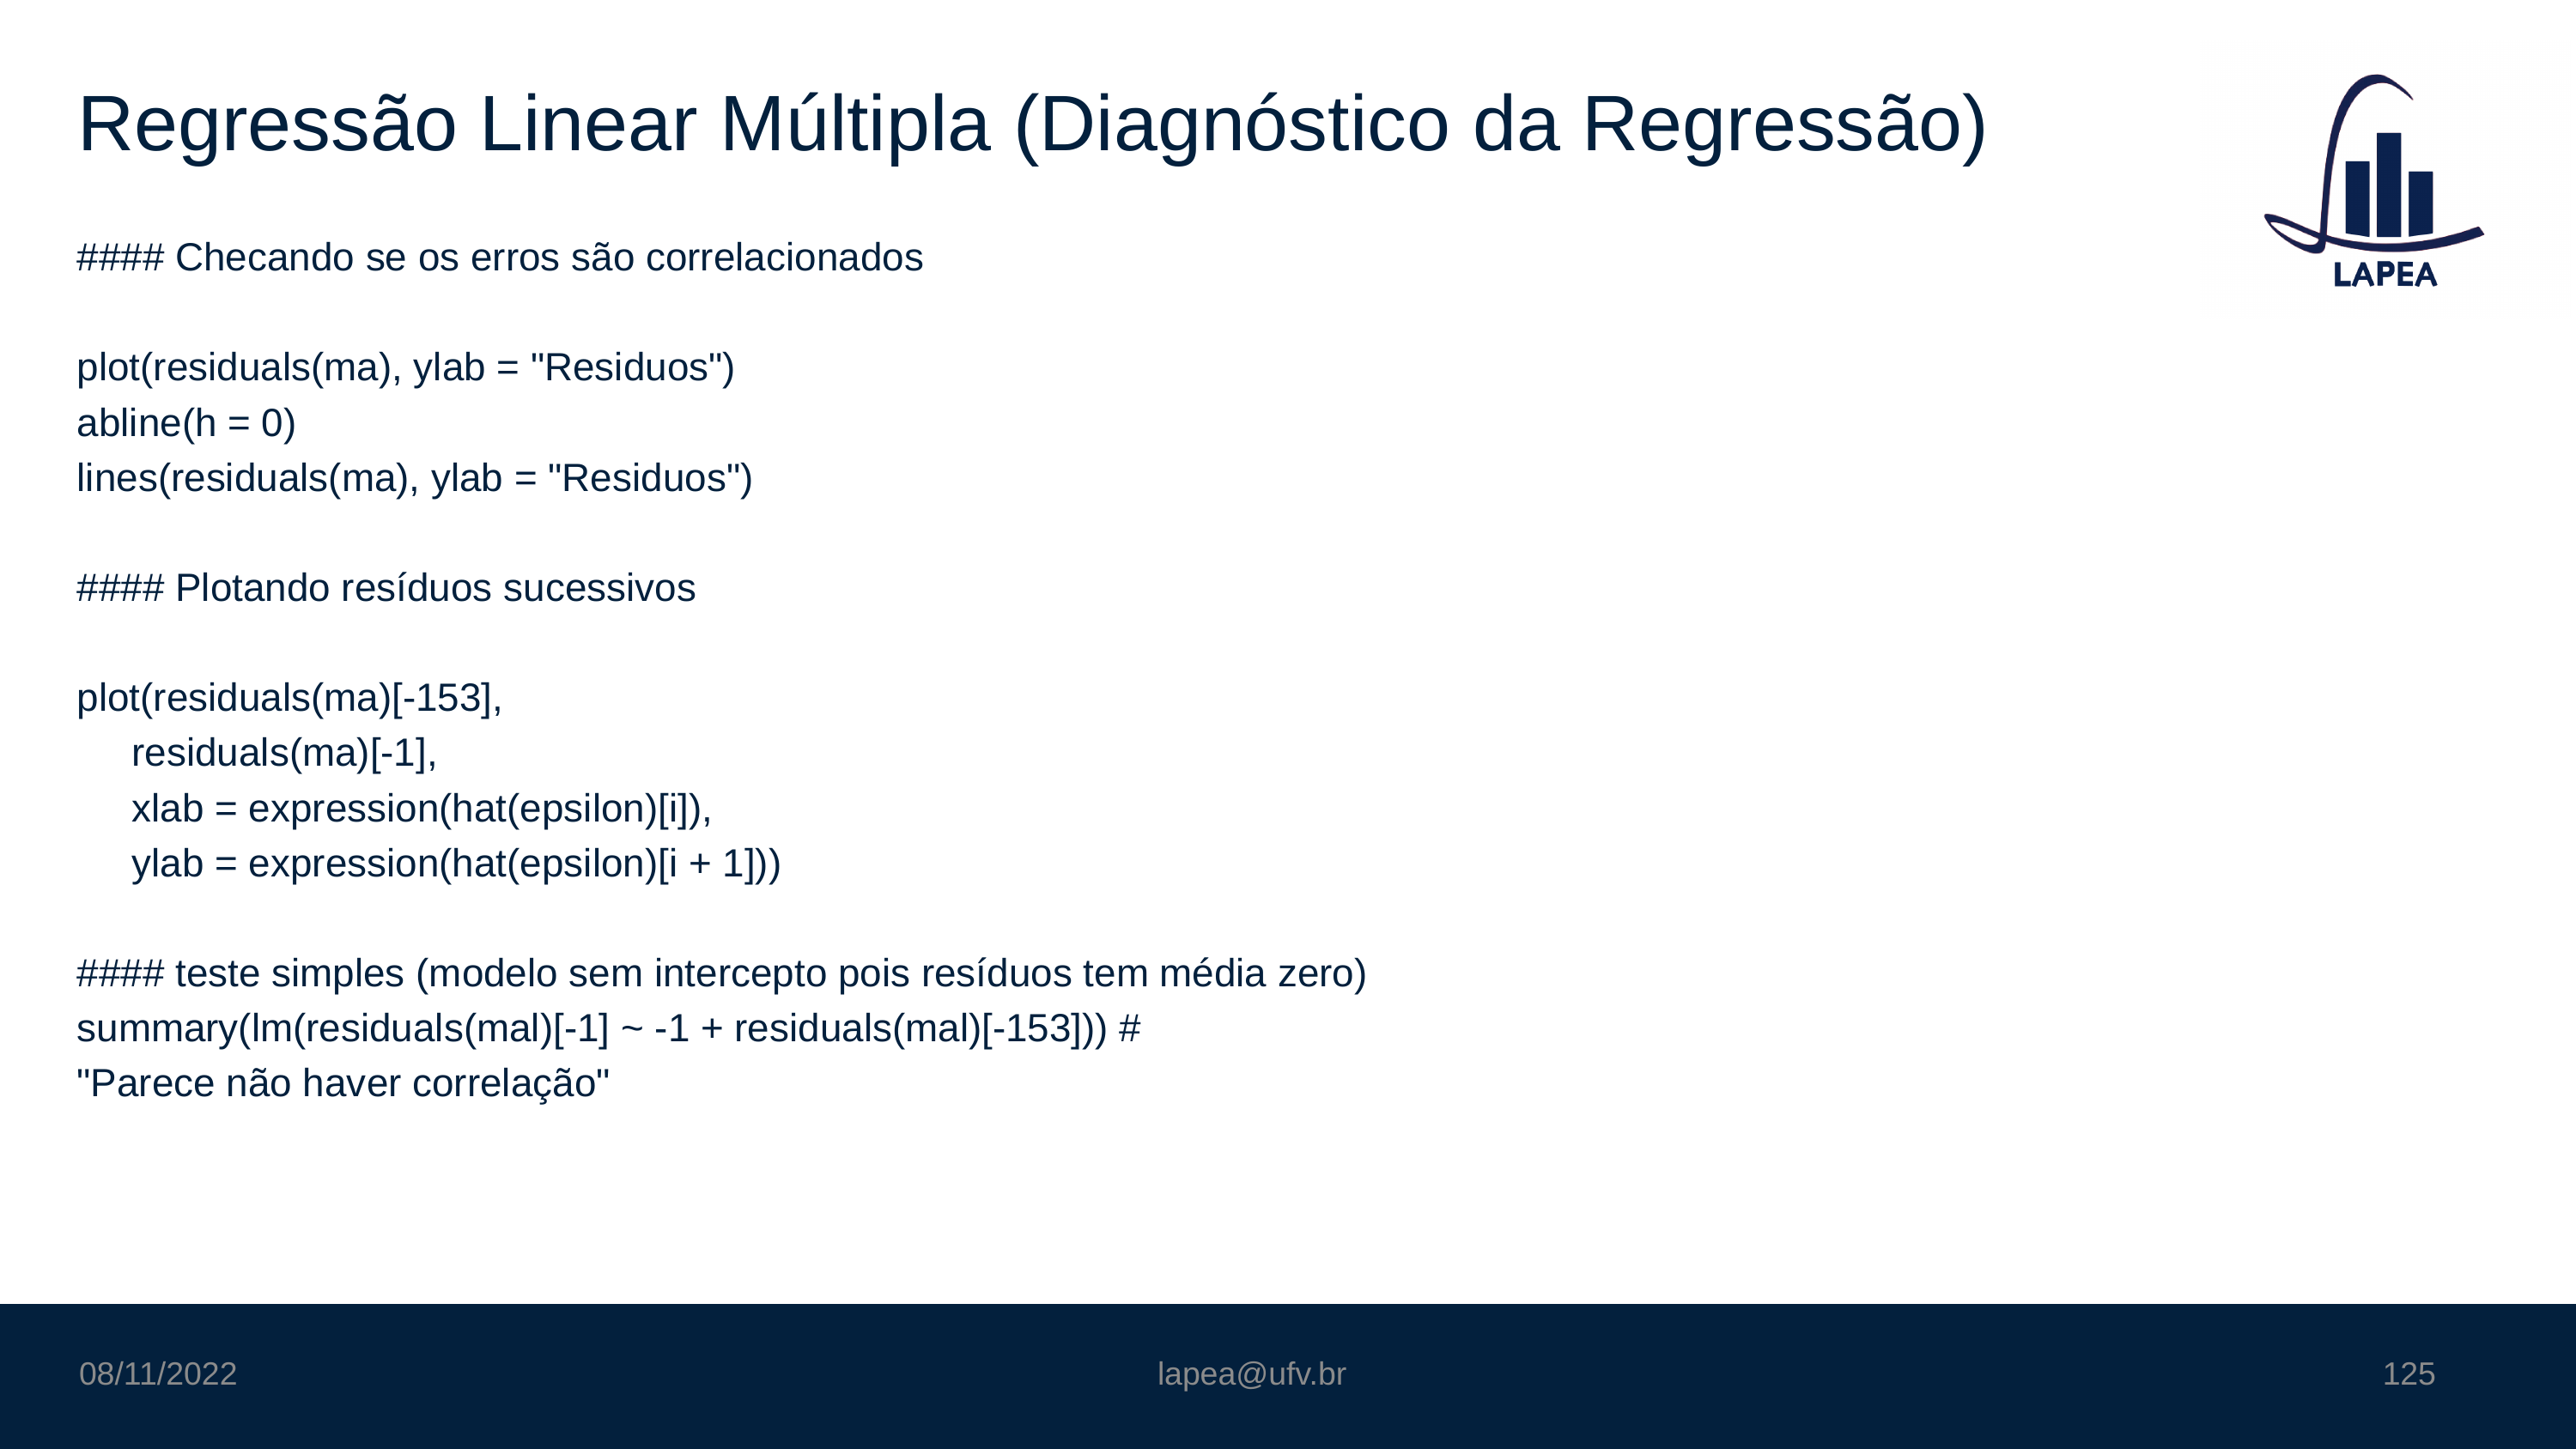

# Regressão Linear Múltipla (Diagnóstico da Regressão)
#### Checando se os erros são correlacionados

plot(residuals(ma), ylab = "Residuos")
abline(h = 0)
lines(residuals(ma), ylab = "Residuos")

#### Plotando resíduos sucessivos

plot(residuals(ma)[-153],
     residuals(ma)[-1],
     xlab = expression(hat(epsilon)[i]),
     ylab = expression(hat(epsilon)[i + 1]))

#### teste simples (modelo sem intercepto pois resíduos tem média zero)
summary(lm(residuals(mal)[-1] ~ -1 + residuals(mal)[-153])) #
"Parece não haver correlação"

08/11/2022
lapea@ufv.br
125